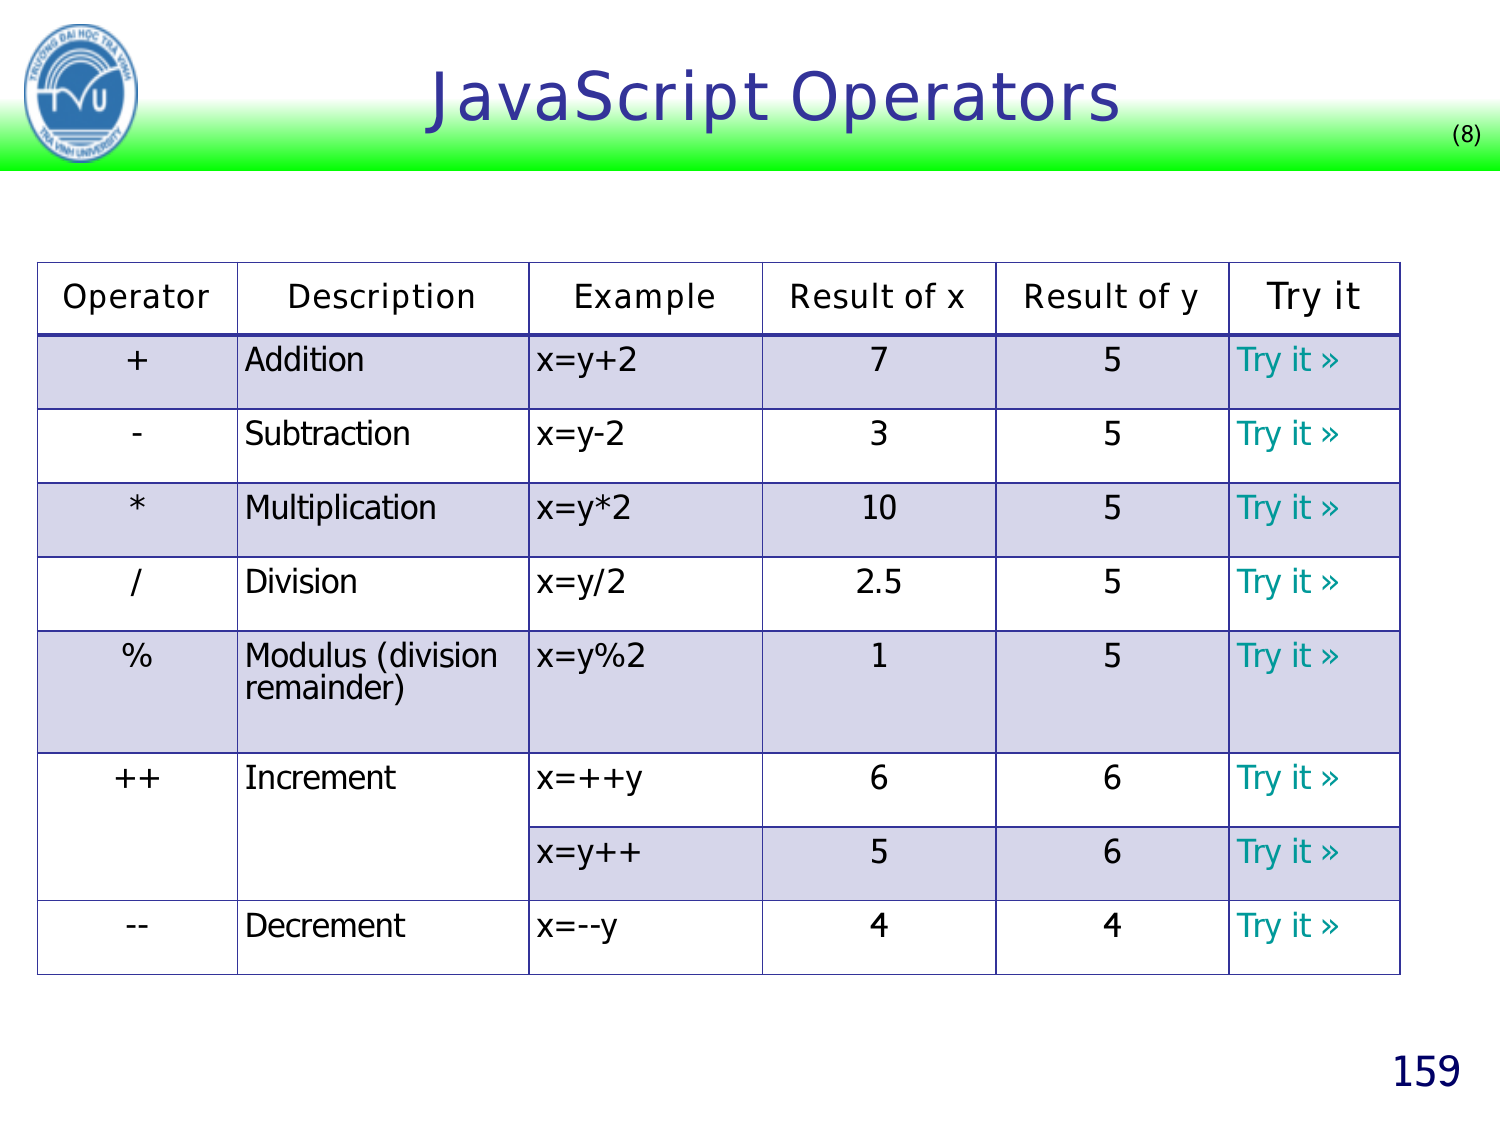

# JavaScript Operators
(8)
| Operator | Description | Example | Result of x | Result of y | Try it |
| --- | --- | --- | --- | --- | --- |
| + | Addition | x=y+2 | 7 | 5 | Try it » |
| - | Subtraction | x=y-2 | 3 | 5 | Try it » |
| \* | Multiplication | x=y\*2 | 10 | 5 | Try it » |
| / | Division | x=y/2 | 2.5 | 5 | Try it » |
| % | Modulus (division remainder) | x=y%2 | 1 | 5 | Try it » |
| ++ | Increment | x=++y | 6 | 6 | Try it » |
|  |  | x=y++ | 5 | 6 | Try it » |
| -- | Decrement | x=--y | 4 | 4 | Try it » |
159